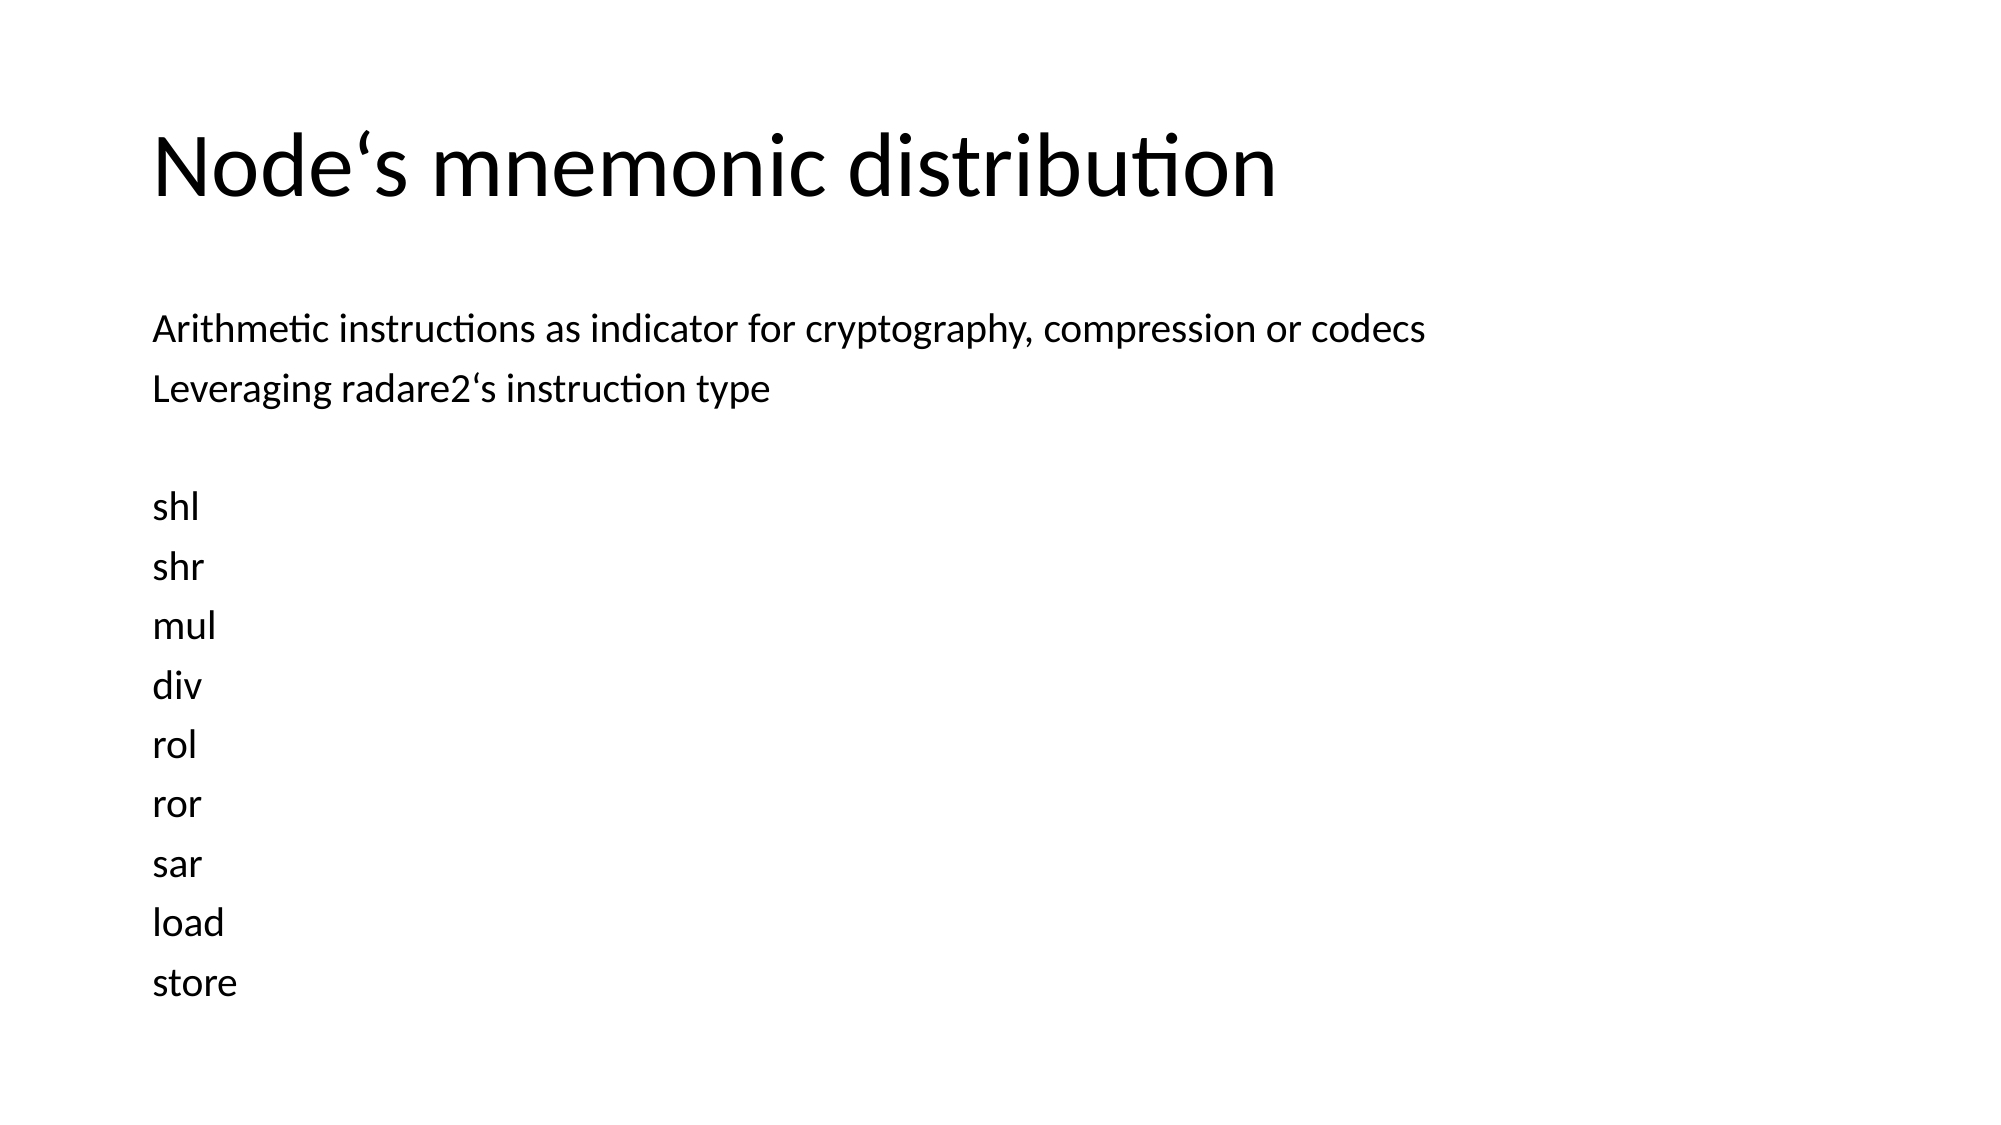

# Node‘s mnemonic distribution
Arithmetic instructions as indicator for cryptography, compression or codecs
Leveraging radare2‘s instruction type

shl
shr
mul
div
rol
ror
sar
load
store